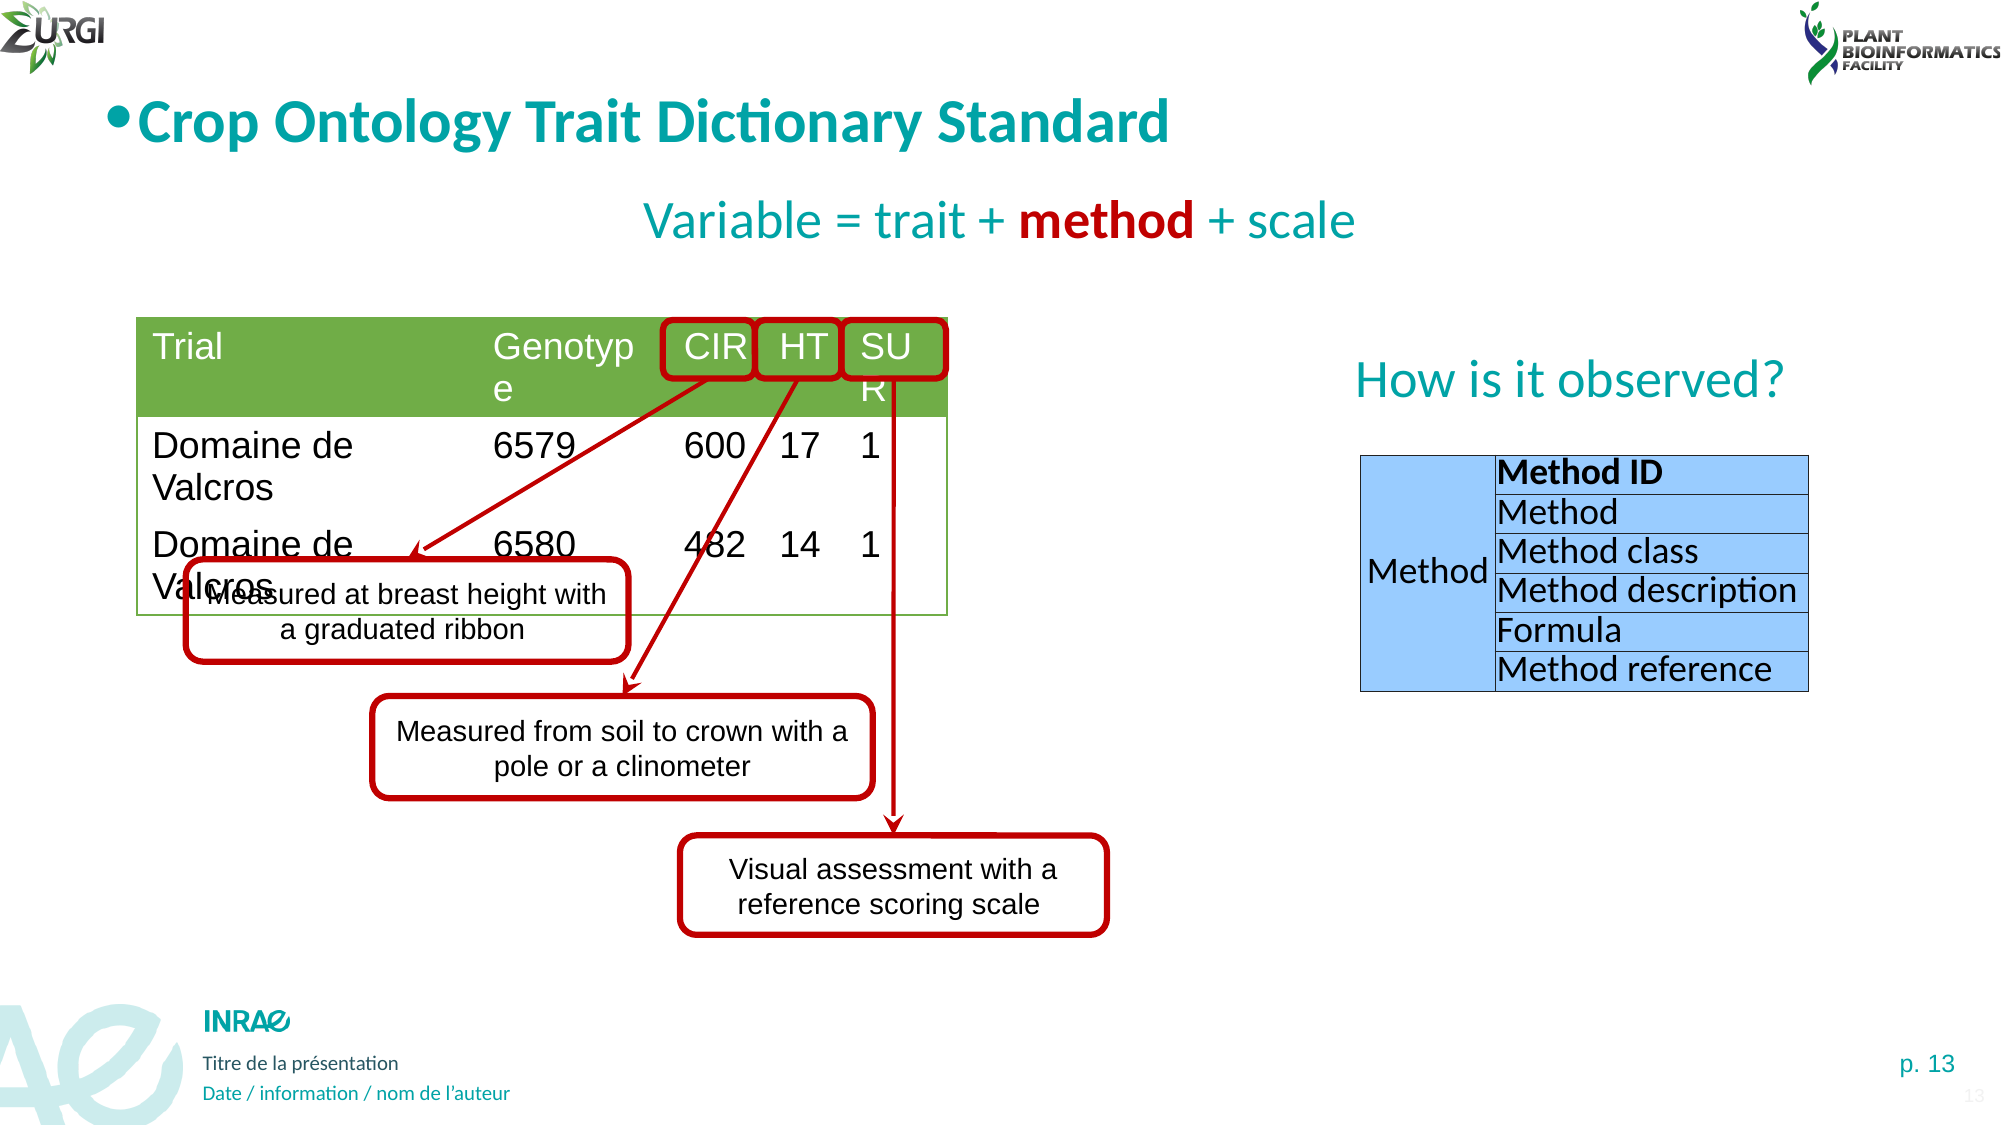

# Crop Ontology Trait Dictionary Standard
Variable = trait + method + scale

How is it observed?
| Trial | Genotype | CIR | HT | SUR |
| --- | --- | --- | --- | --- |
| Domaine de Valcros | 6579 | 600 | 17 | 1 |
| Domaine de Valcros | 6580 | 482 | 14 | 1 |

Measured from soil to crown with a pole or a clinometer

Visual assessment with a reference scoring scale

Measured at breast height with a graduated ribbon
| Method | Method ID |
| --- | --- |
|  | Method |
|  | Method class |
|  | Method description |
|  | Formula |
|  | Method reference |
13